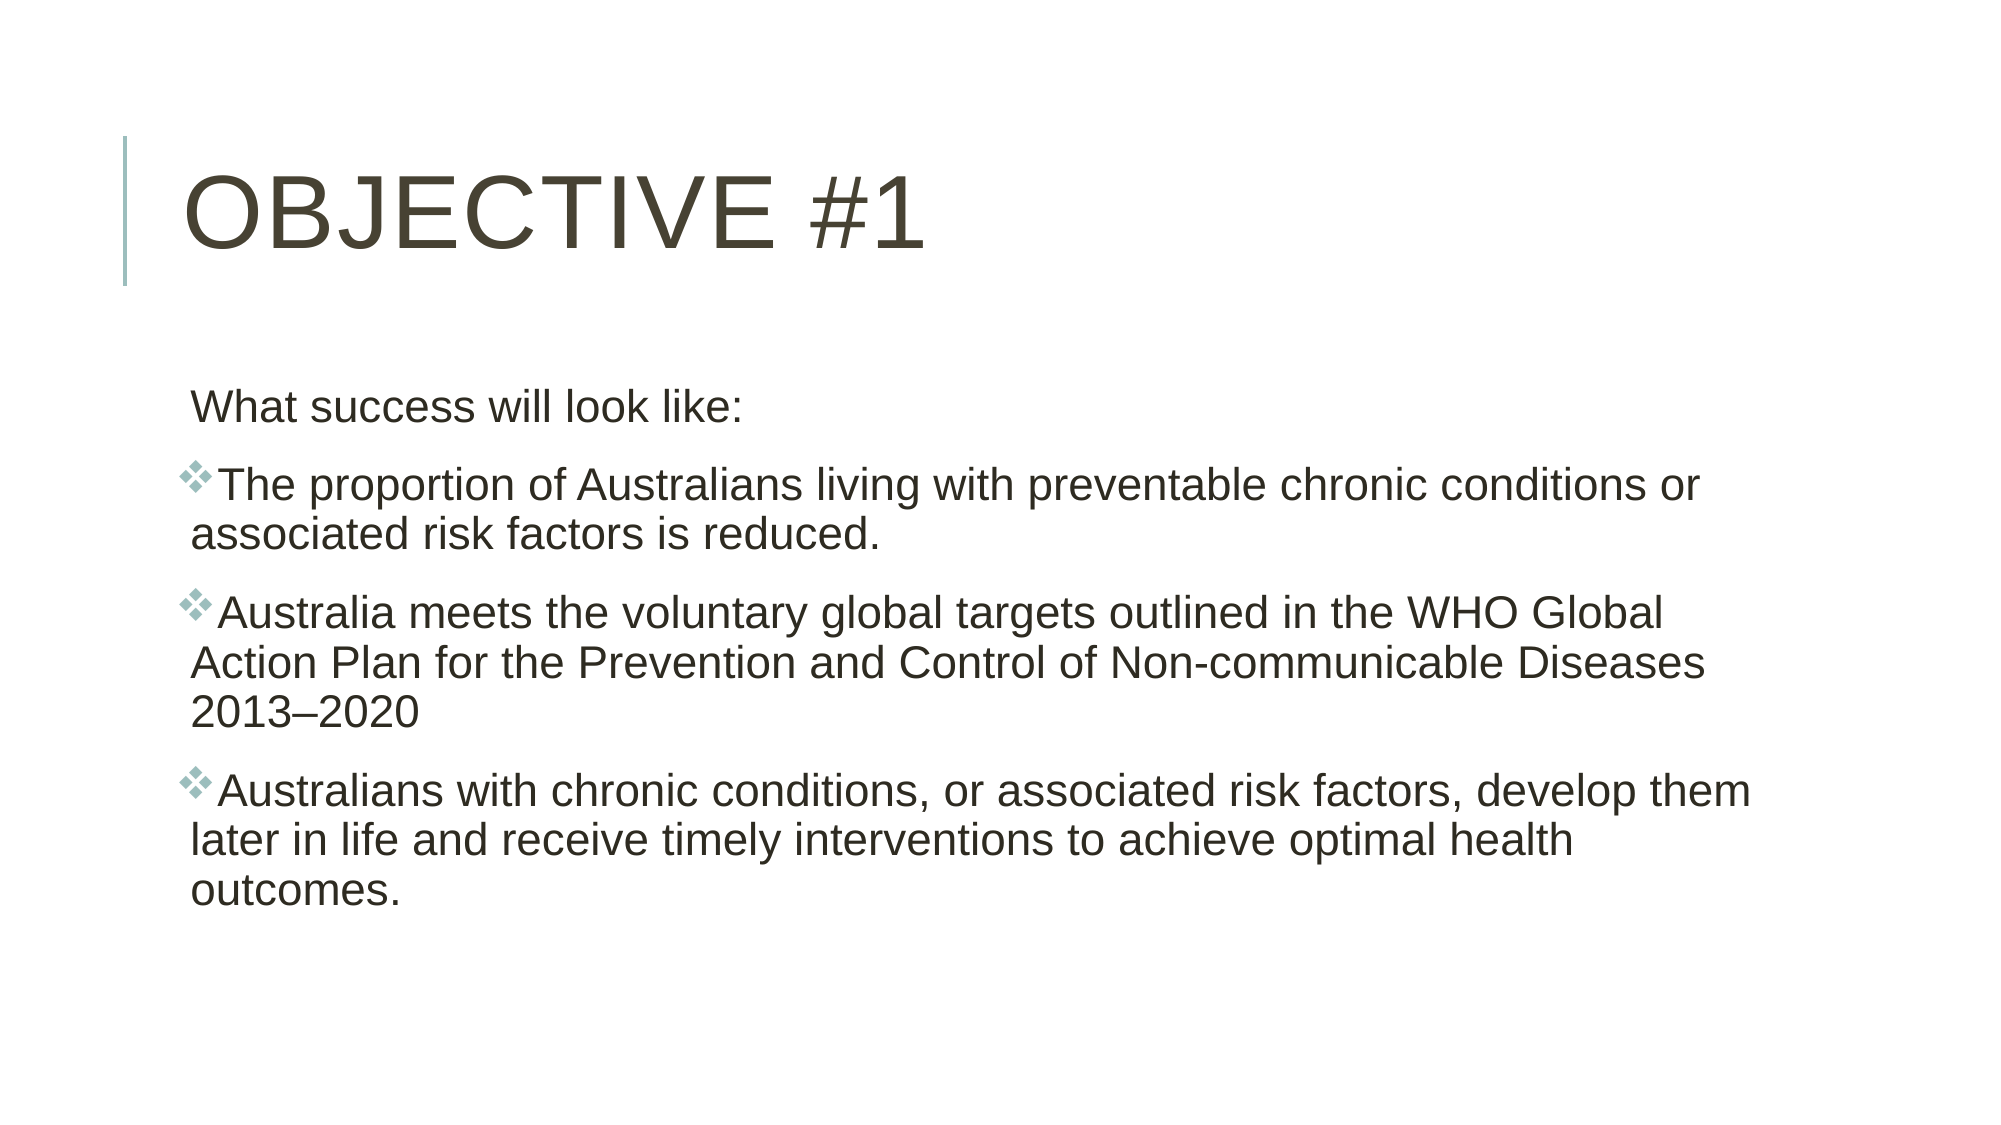

# Objective #1
What success will look like:
The proportion of Australians living with preventable chronic conditions or associated risk factors is reduced.
Australia meets the voluntary global targets outlined in the WHO Global Action Plan for the Prevention and Control of Non-communicable Diseases 2013–2020
Australians with chronic conditions, or associated risk factors, develop them later in life and receive timely interventions to achieve optimal health outcomes.